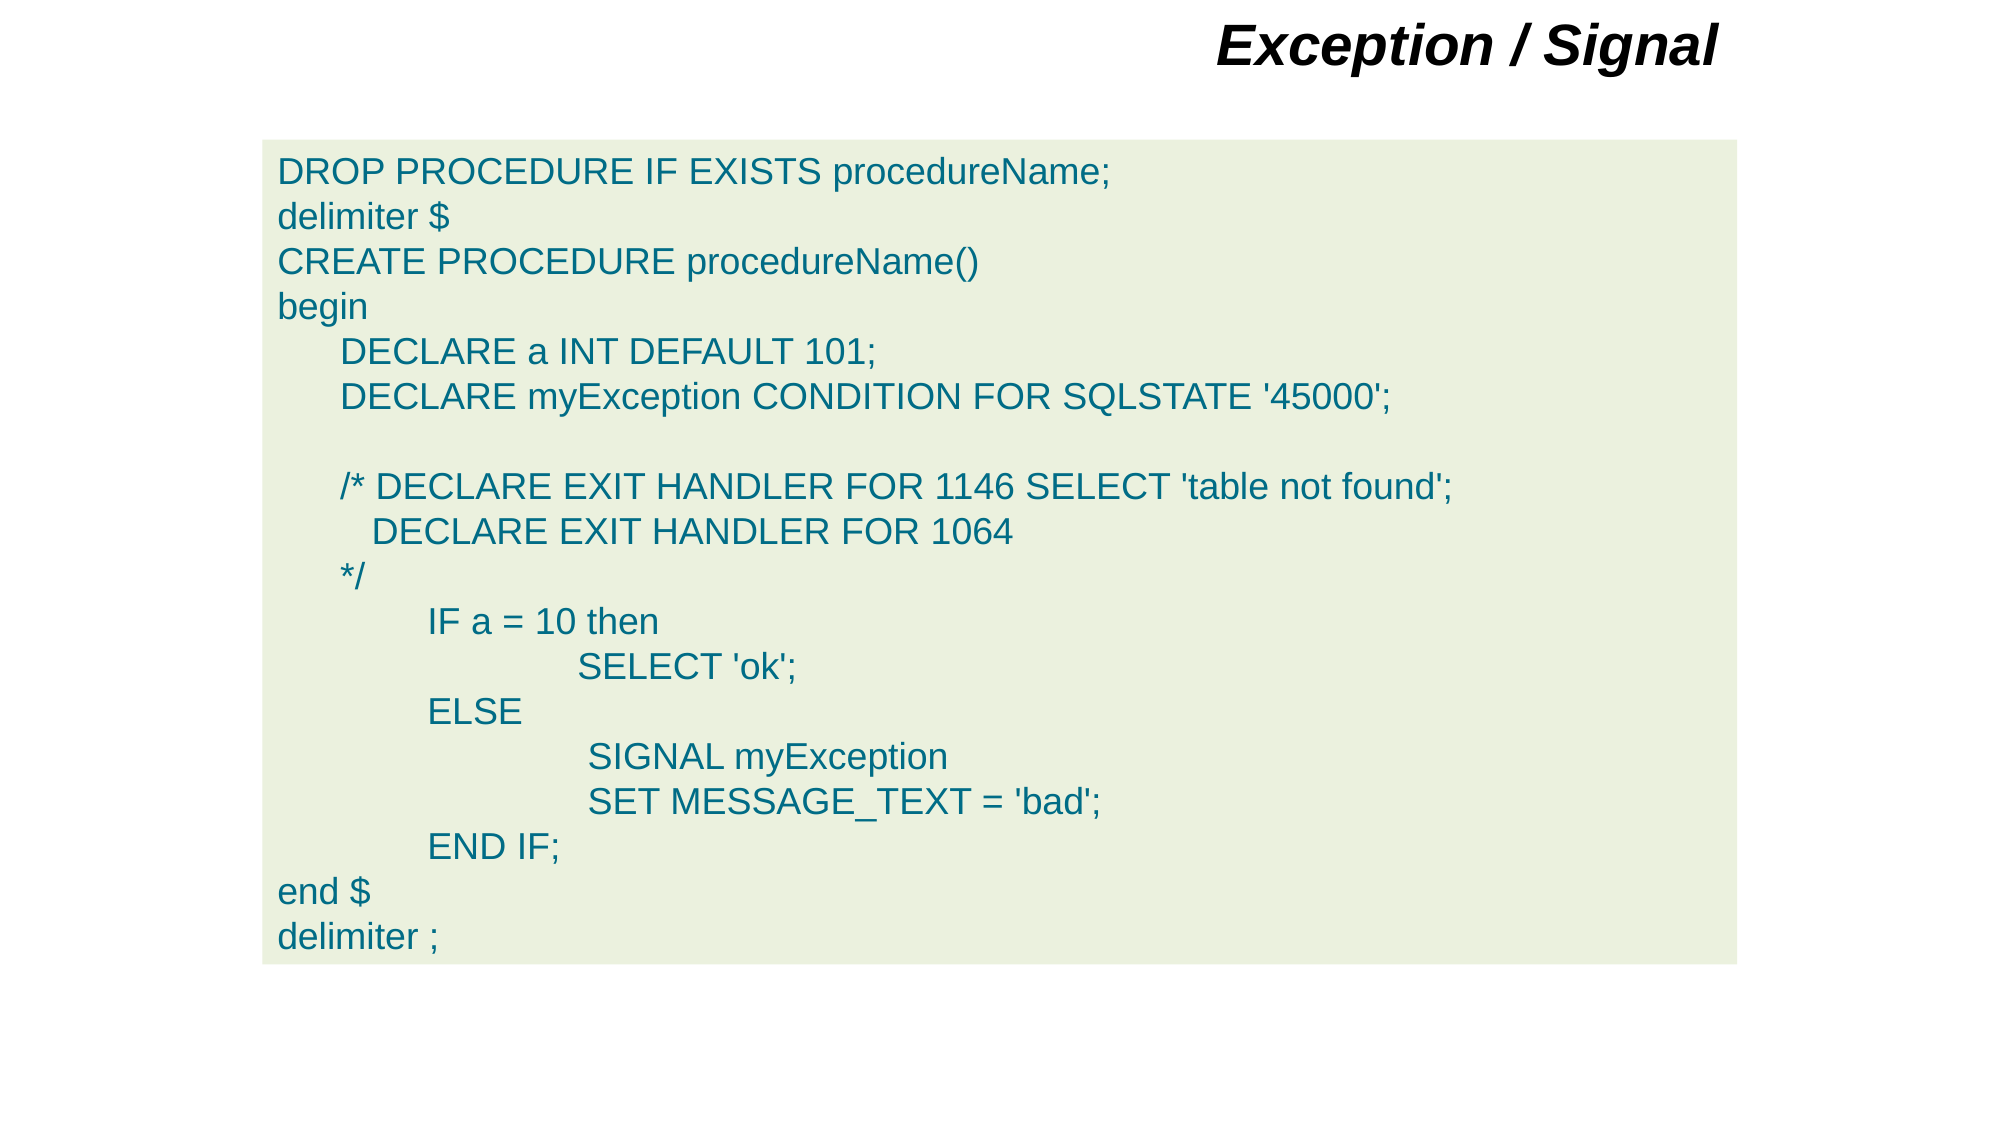

Exception / Signal
DROP PROCEDURE IF EXISTS procedureName;
delimiter $
CREATE PROCEDURE procedureName()
begin
      DECLARE a INT DEFAULT 101;
      DECLARE myException CONDITION FOR SQLSTATE '45000';

      /* DECLARE EXIT HANDLER FOR 1146 SELECT 'table not found';
         DECLARE EXIT HANDLER FOR 1064
      */
	IF a = 10 then
		SELECT 'ok';
	ELSE
		 SIGNAL myException
		 SET MESSAGE_TEXT = 'bad';
	END IF;
end $
delimiter ;